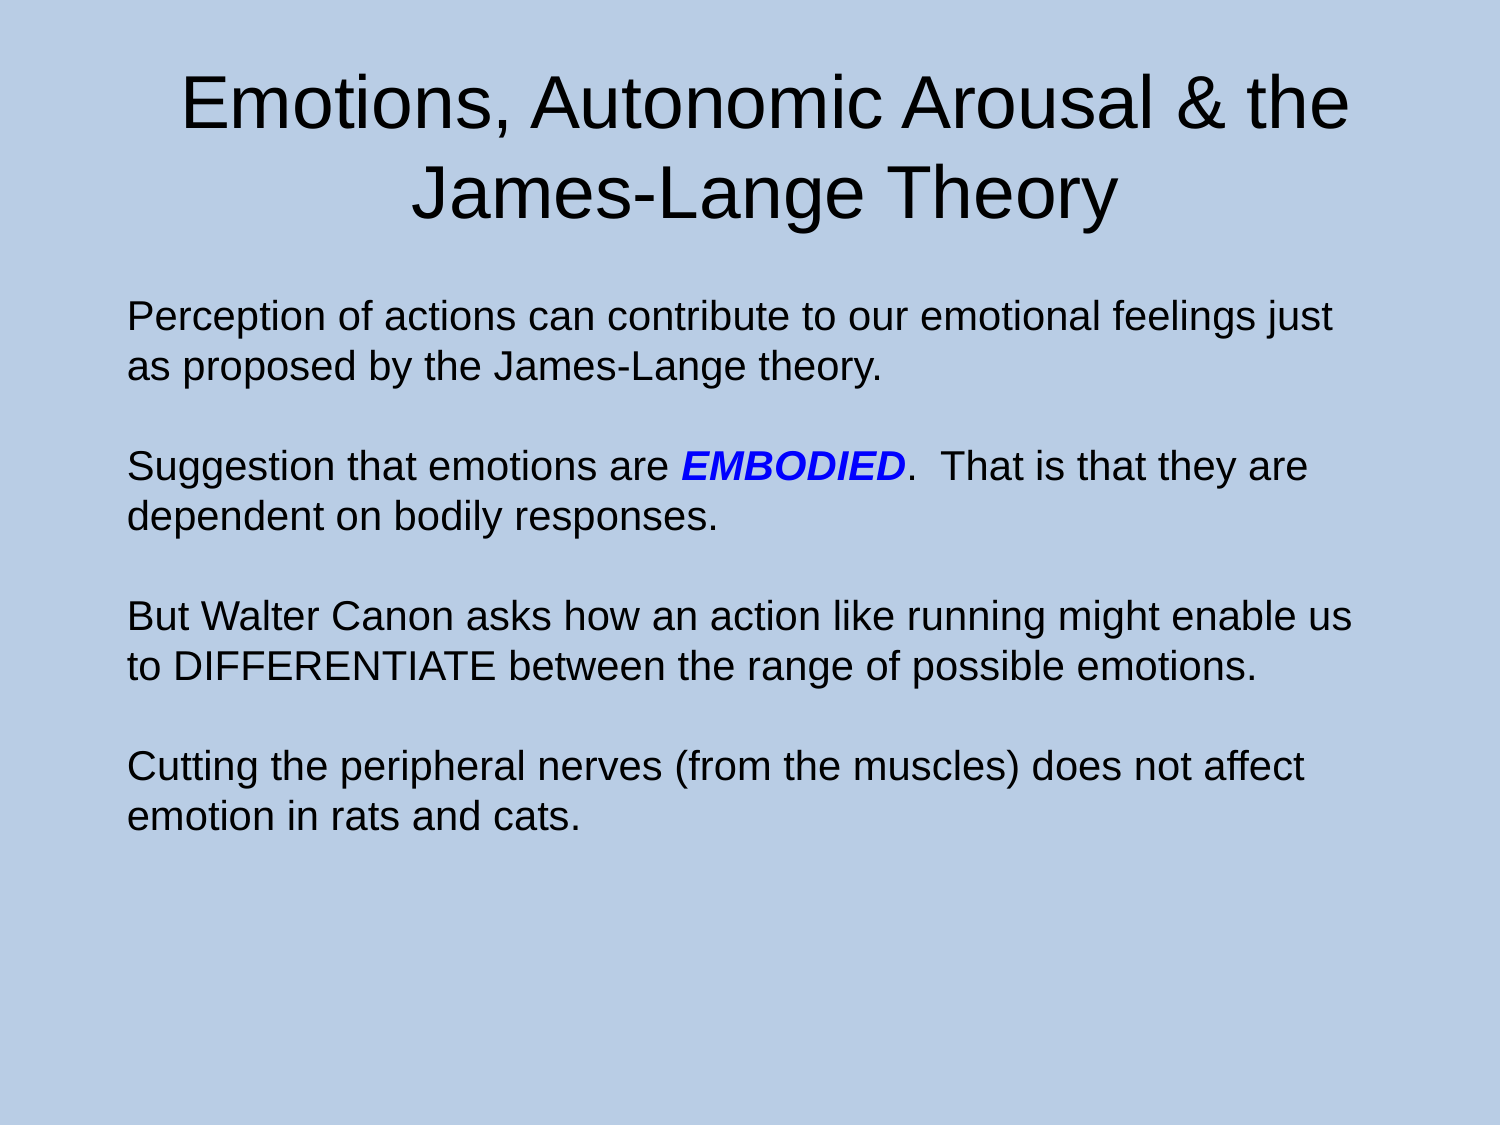

Emotions, Autonomic Arousal & the James-Lange Theory
Perception of actions can contribute to our emotional feelings just as proposed by the James-Lange theory.

Suggestion that emotions are EMBODIED.  That is that they are dependent on bodily responses.

But Walter Canon asks how an action like running might enable us to DIFFERENTIATE between the range of possible emotions.

Cutting the peripheral nerves (from the muscles) does not affect emotion in rats and cats.